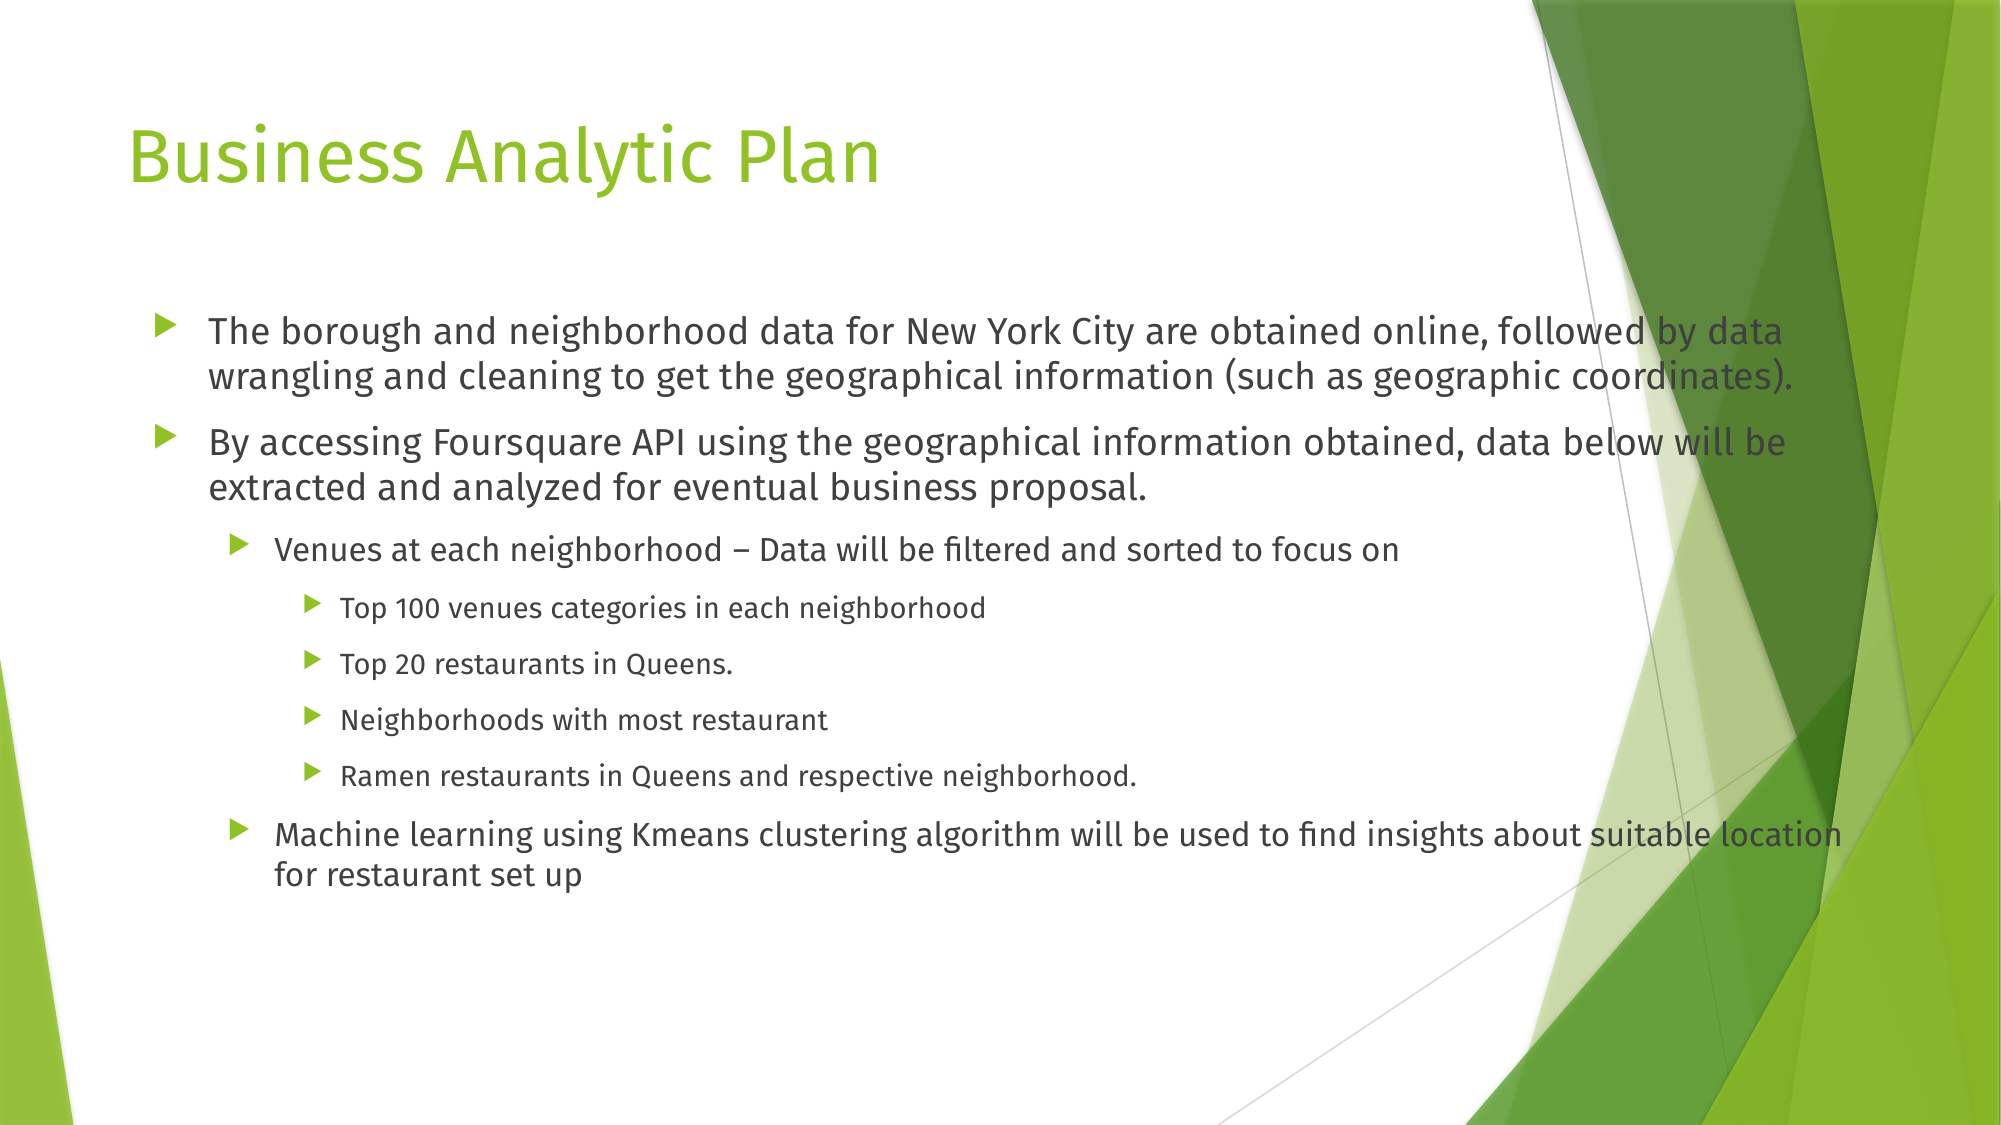

# Business Analytic Plan
The borough and neighborhood data for New York City are obtained online, followed by data wrangling and cleaning to get the geographical information (such as geographic coordinates).
By accessing Foursquare API using the geographical information obtained, data below will be extracted and analyzed for eventual business proposal.
Venues at each neighborhood – Data will be filtered and sorted to focus on
Top 100 venues categories in each neighborhood
Top 20 restaurants in Queens.
Neighborhoods with most restaurant
Ramen restaurants in Queens and respective neighborhood.
Machine learning using Kmeans clustering algorithm will be used to find insights about suitable location for restaurant set up